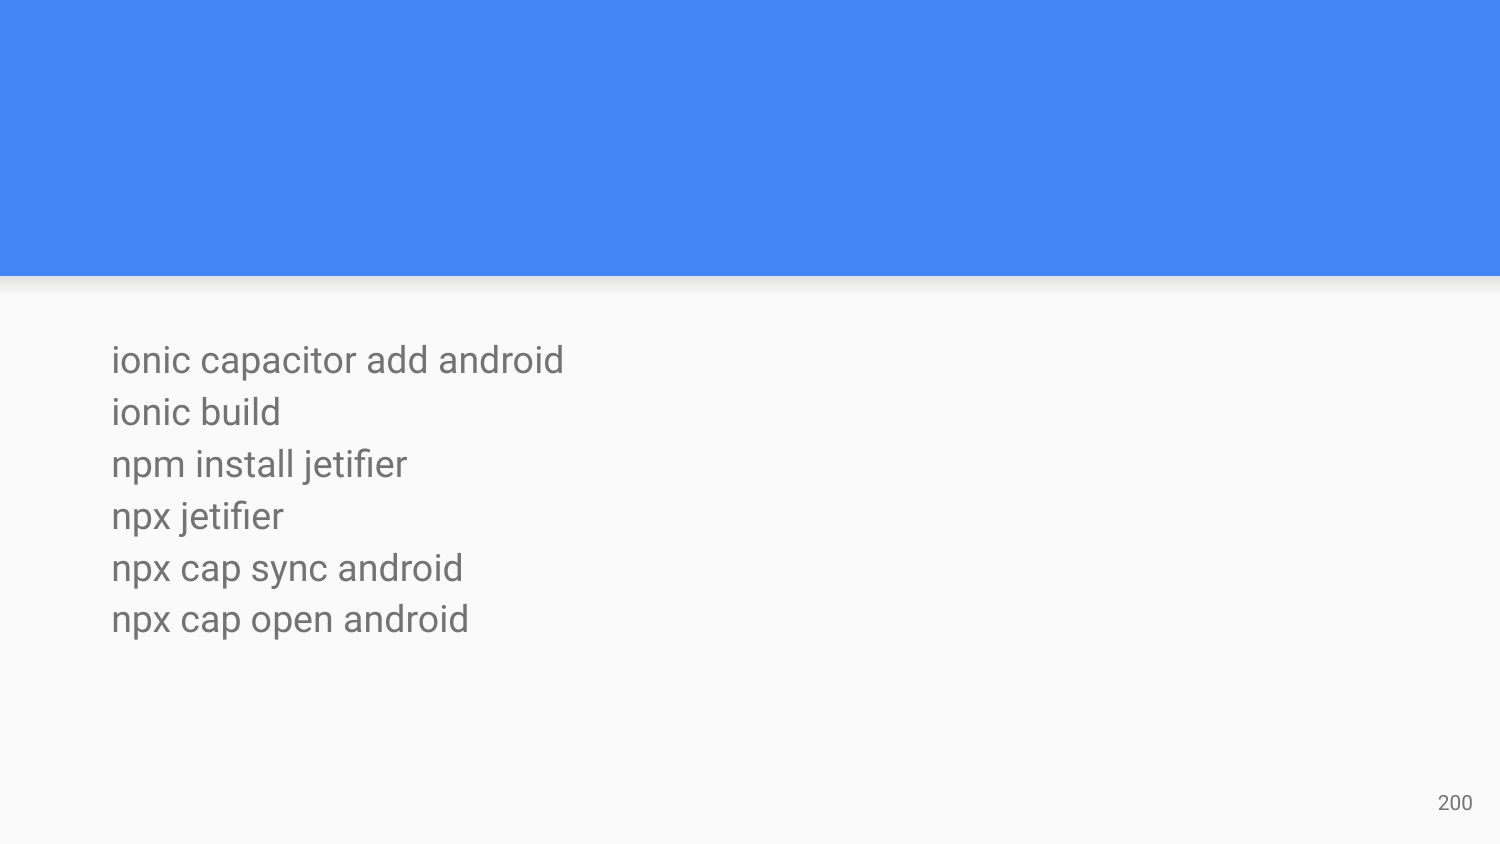

#
ionic capacitor add android
ionic build
npm install jetifier
npx jetifier
npx cap sync android
npx cap open android

200